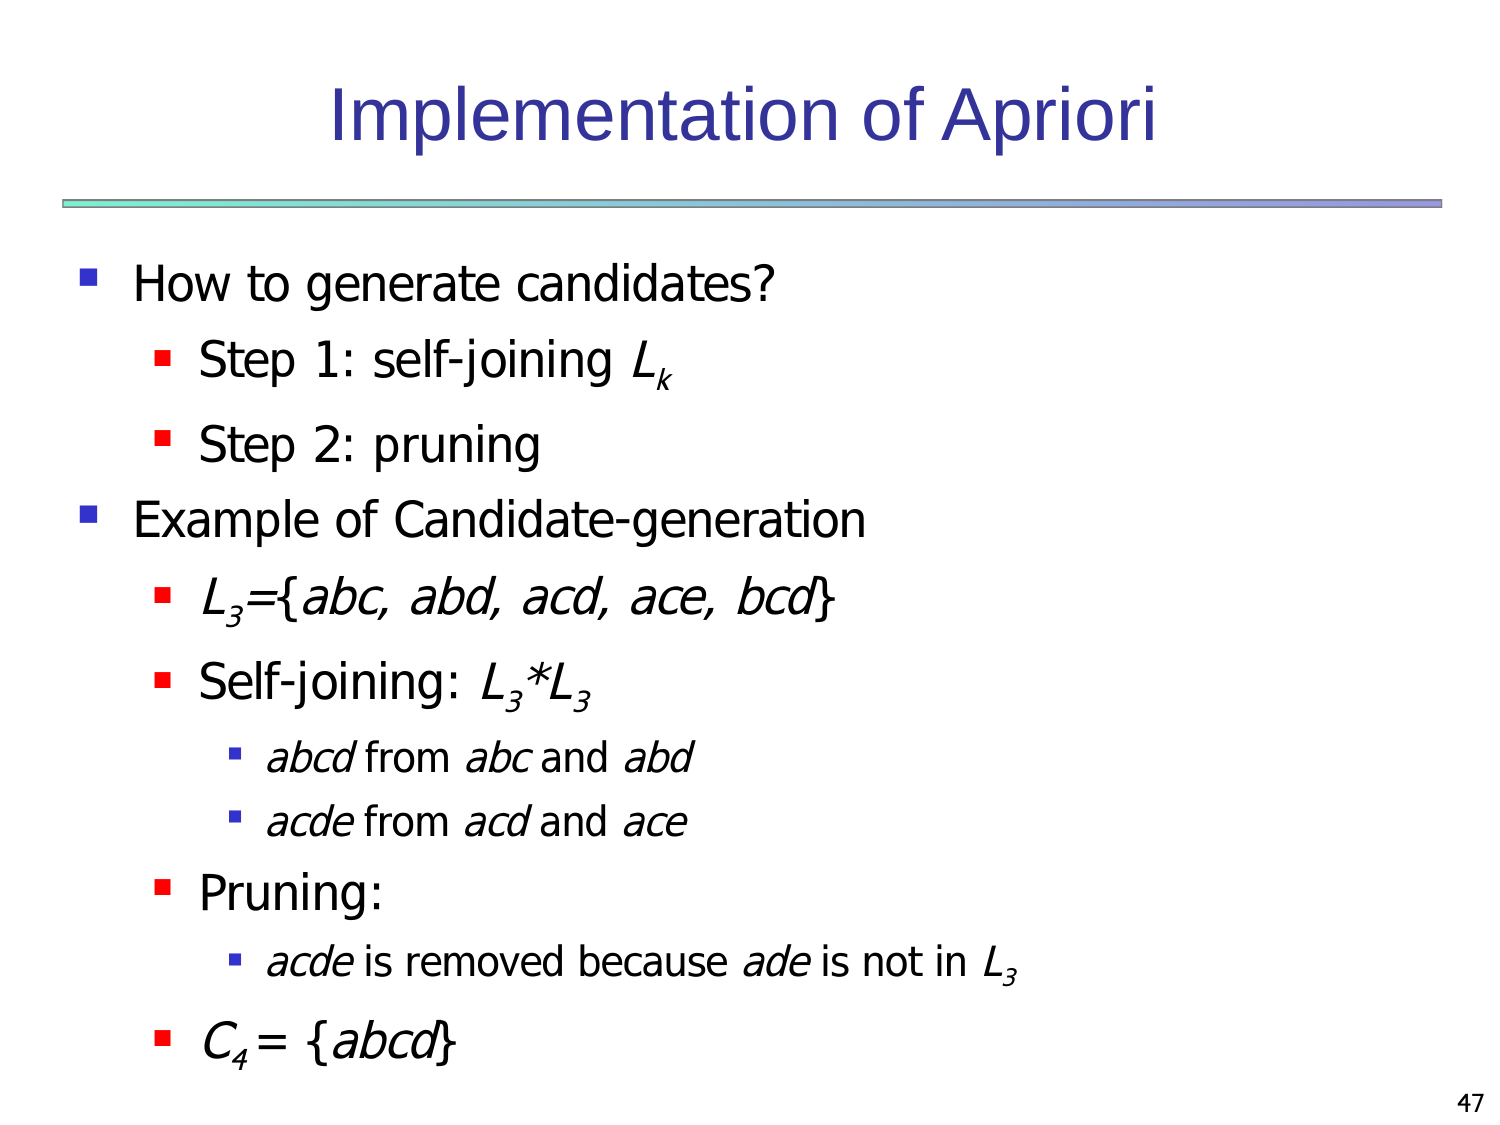

# Implementation of Apriori
How to generate candidates?
Step 1: self-joining Lk
Step 2: pruning
Example of Candidate-generation
L3={abc, abd, acd, ace, bcd}
Self-joining: L3*L3
abcd from abc and abd
acde from acd and ace
Pruning:
acde is removed because ade is not in L3
C4 = {abcd}

47